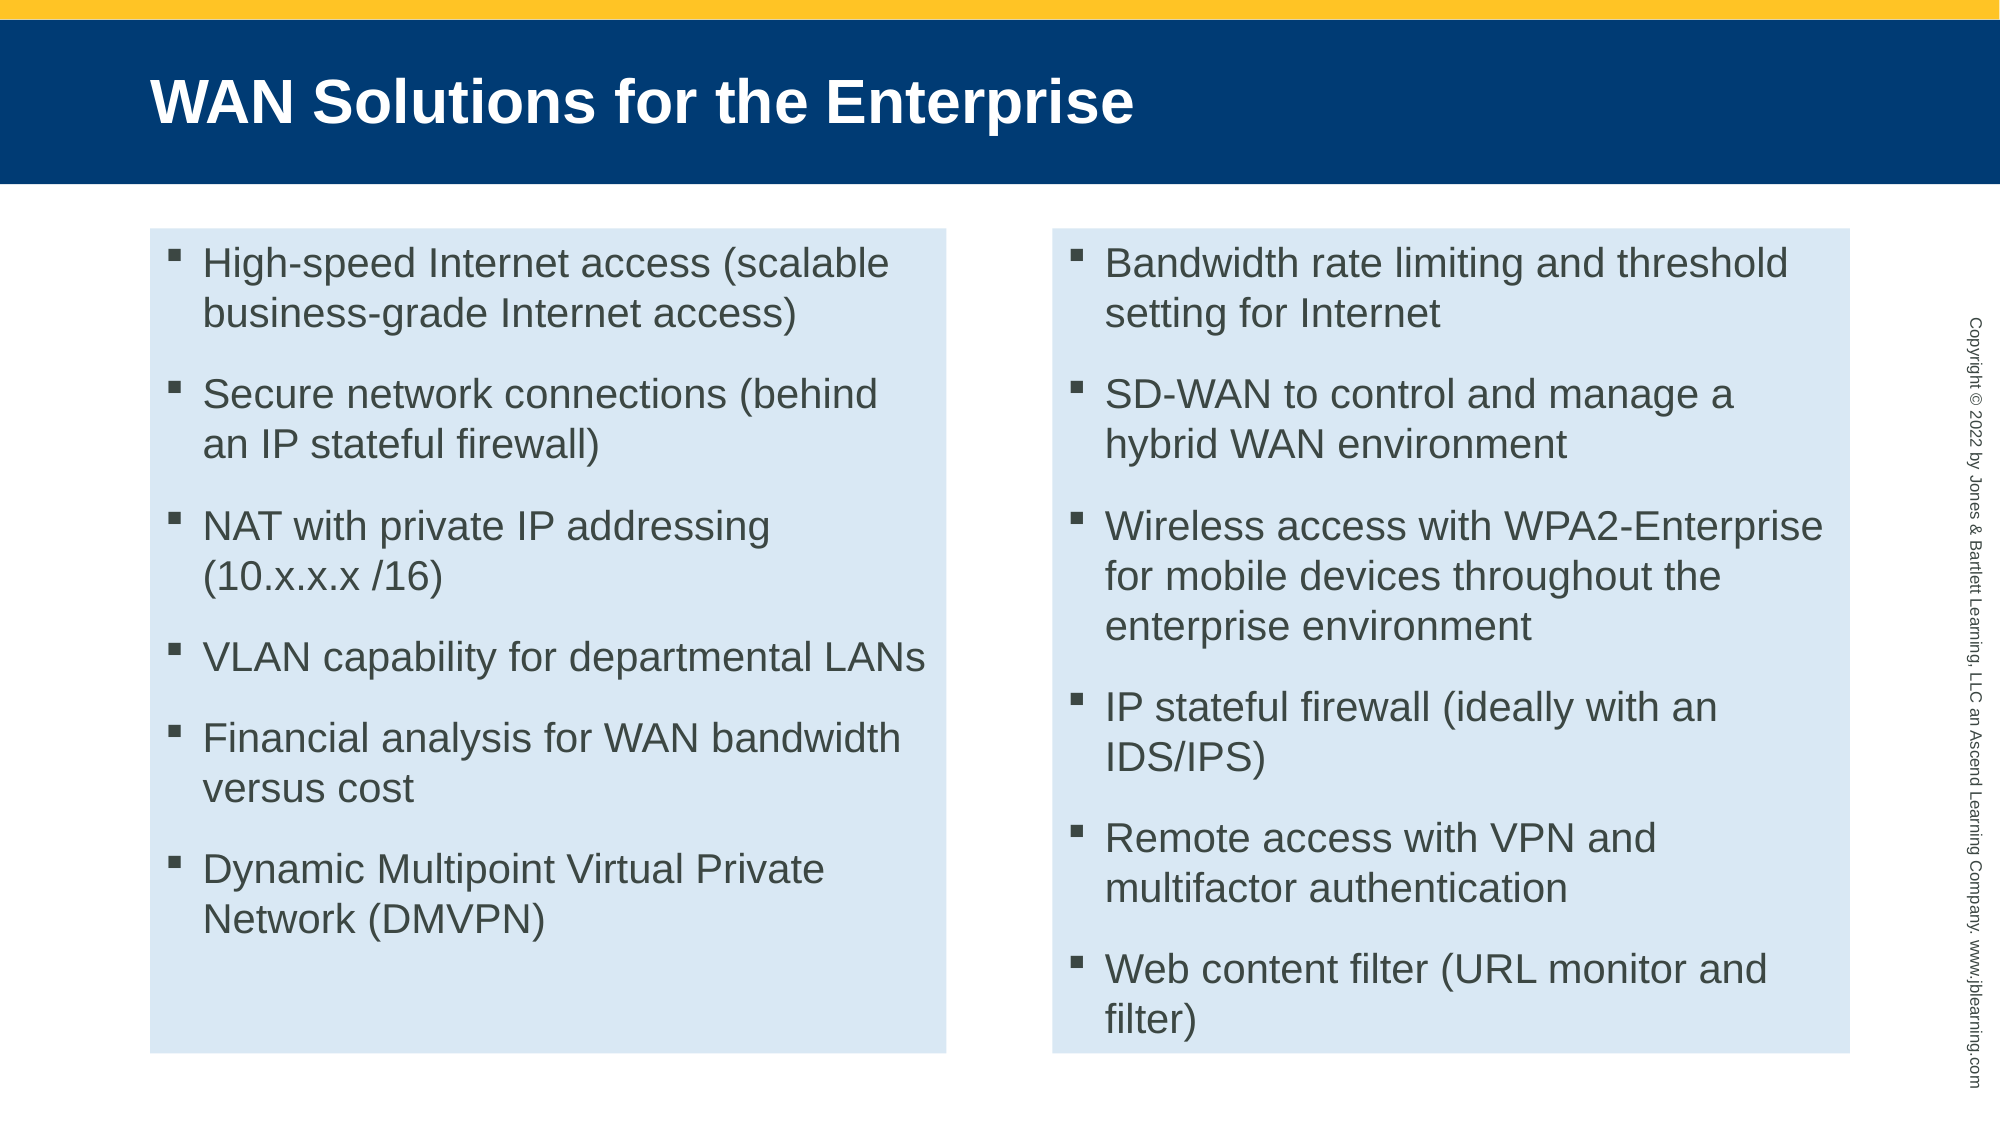

# WAN Solutions for the Enterprise
High-speed Internet access (scalable business-grade Internet access)
Secure network connections (behind an IP stateful firewall)
NAT with private IP addressing (10.x.x.x /16)
VLAN capability for departmental LANs
Financial analysis for WAN bandwidth versus cost
Dynamic Multipoint Virtual Private Network (DMVPN)

Bandwidth rate limiting and threshold setting for Internet
SD-WAN to control and manage a hybrid WAN environment
Wireless access with WPA2-Enterprise for mobile devices throughout the enterprise environment
IP stateful firewall (ideally with an IDS/IPS)
Remote access with VPN and multifactor authentication
Web content filter (URL monitor and filter)